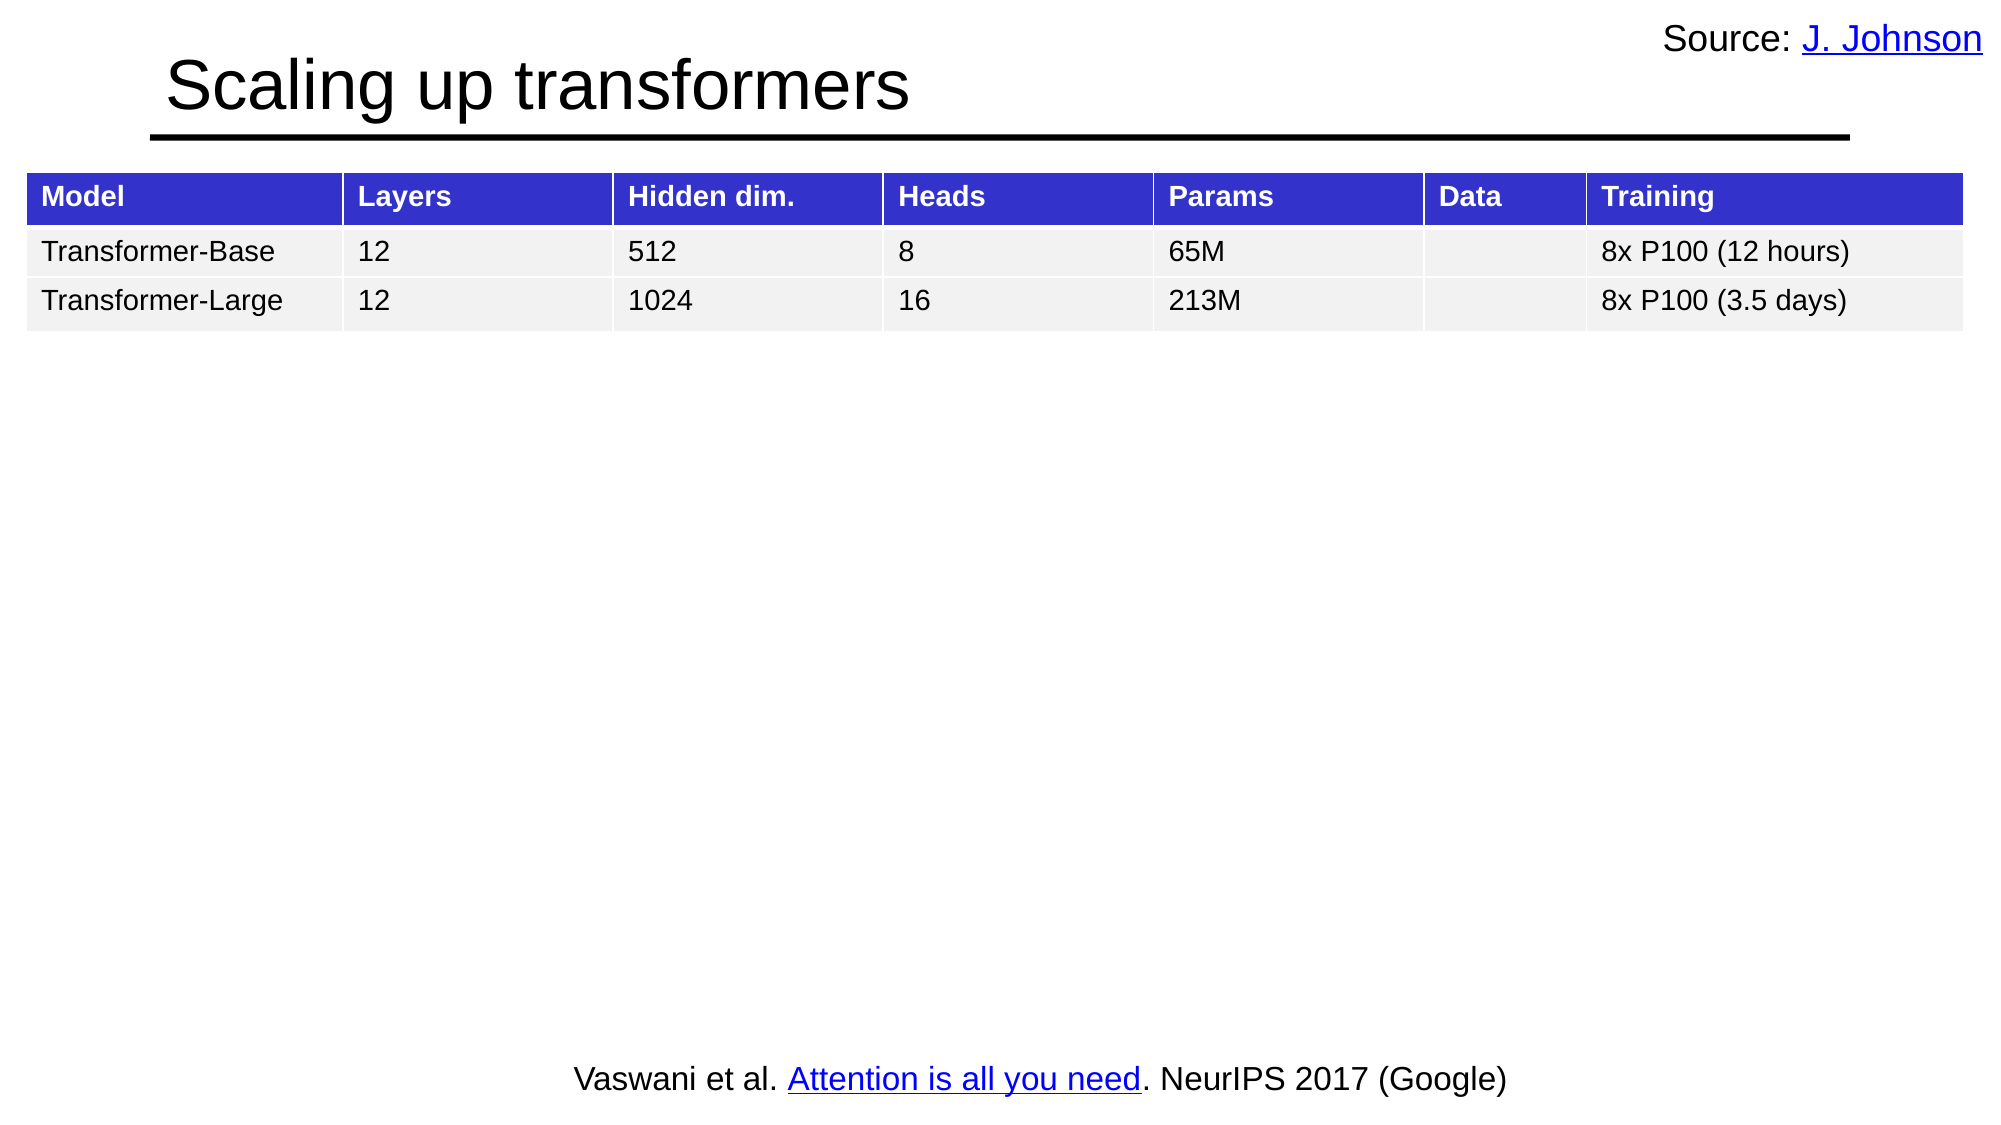

Source: J. Johnson
# Scaling up transformers
| Model | Layers | Hidden dim. | Heads | Params | Data | Training |
| --- | --- | --- | --- | --- | --- | --- |
| Transformer-Base | 12 | 512 | 8 | 65M |  | 8x P100 (12 hours) |
| Transformer-Large | 12 | 1024 | 16 | 213M |  | 8x P100 (3.5 days) |
Vaswani et al. Attention is all you need. NeurIPS 2017 (Google)